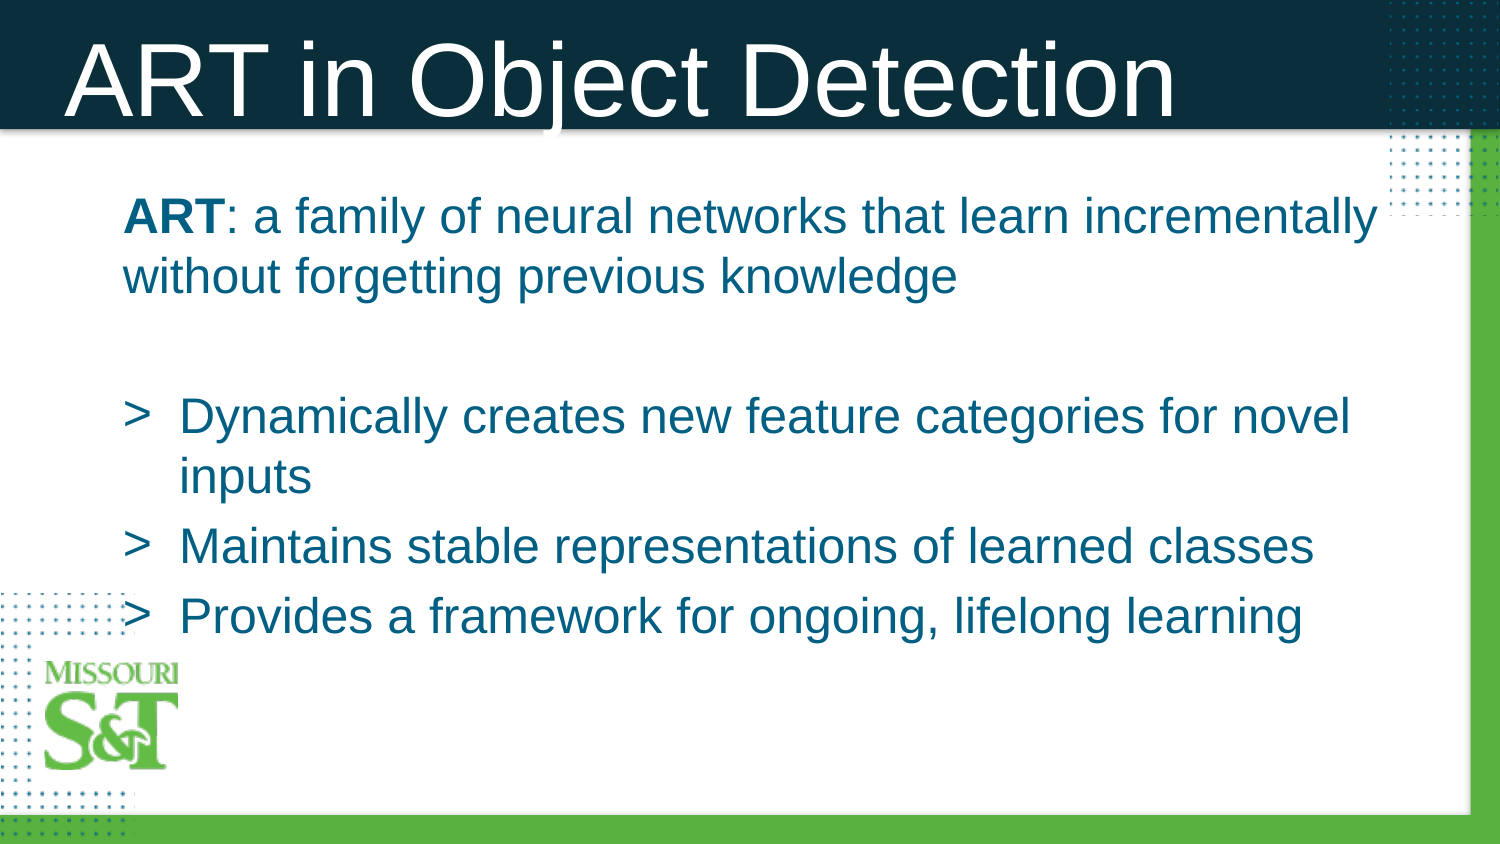

ART in Object Detection
ART: a family of neural networks that learn incrementally without forgetting previous knowledge

Dynamically creates new feature categories for novel inputs
Maintains stable representations of learned classes
Provides a framework for ongoing, lifelong learning